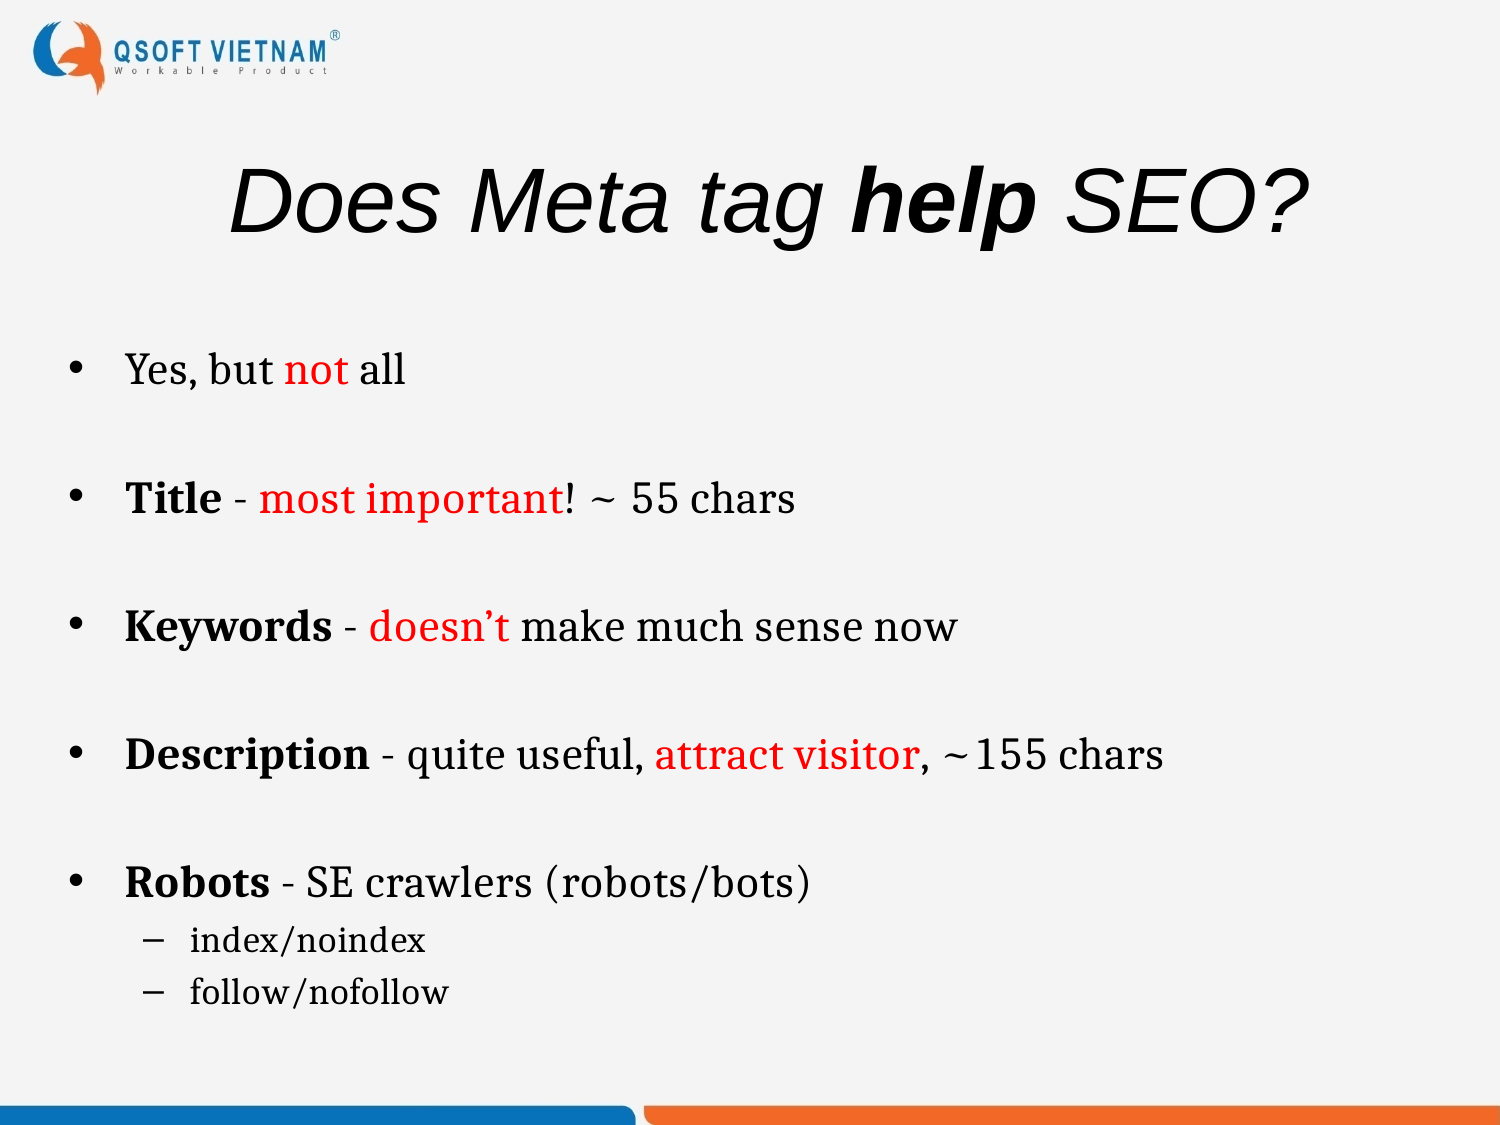

# Does Meta tag help SEO?
Yes, but not all

Title - most important! ~ 55 chars

Keywords - doesn’t make much sense now

Description - quite useful, attract visitor, ~155 chars

Robots - SE crawlers (robots/bots)
index/noindex
follow/nofollow